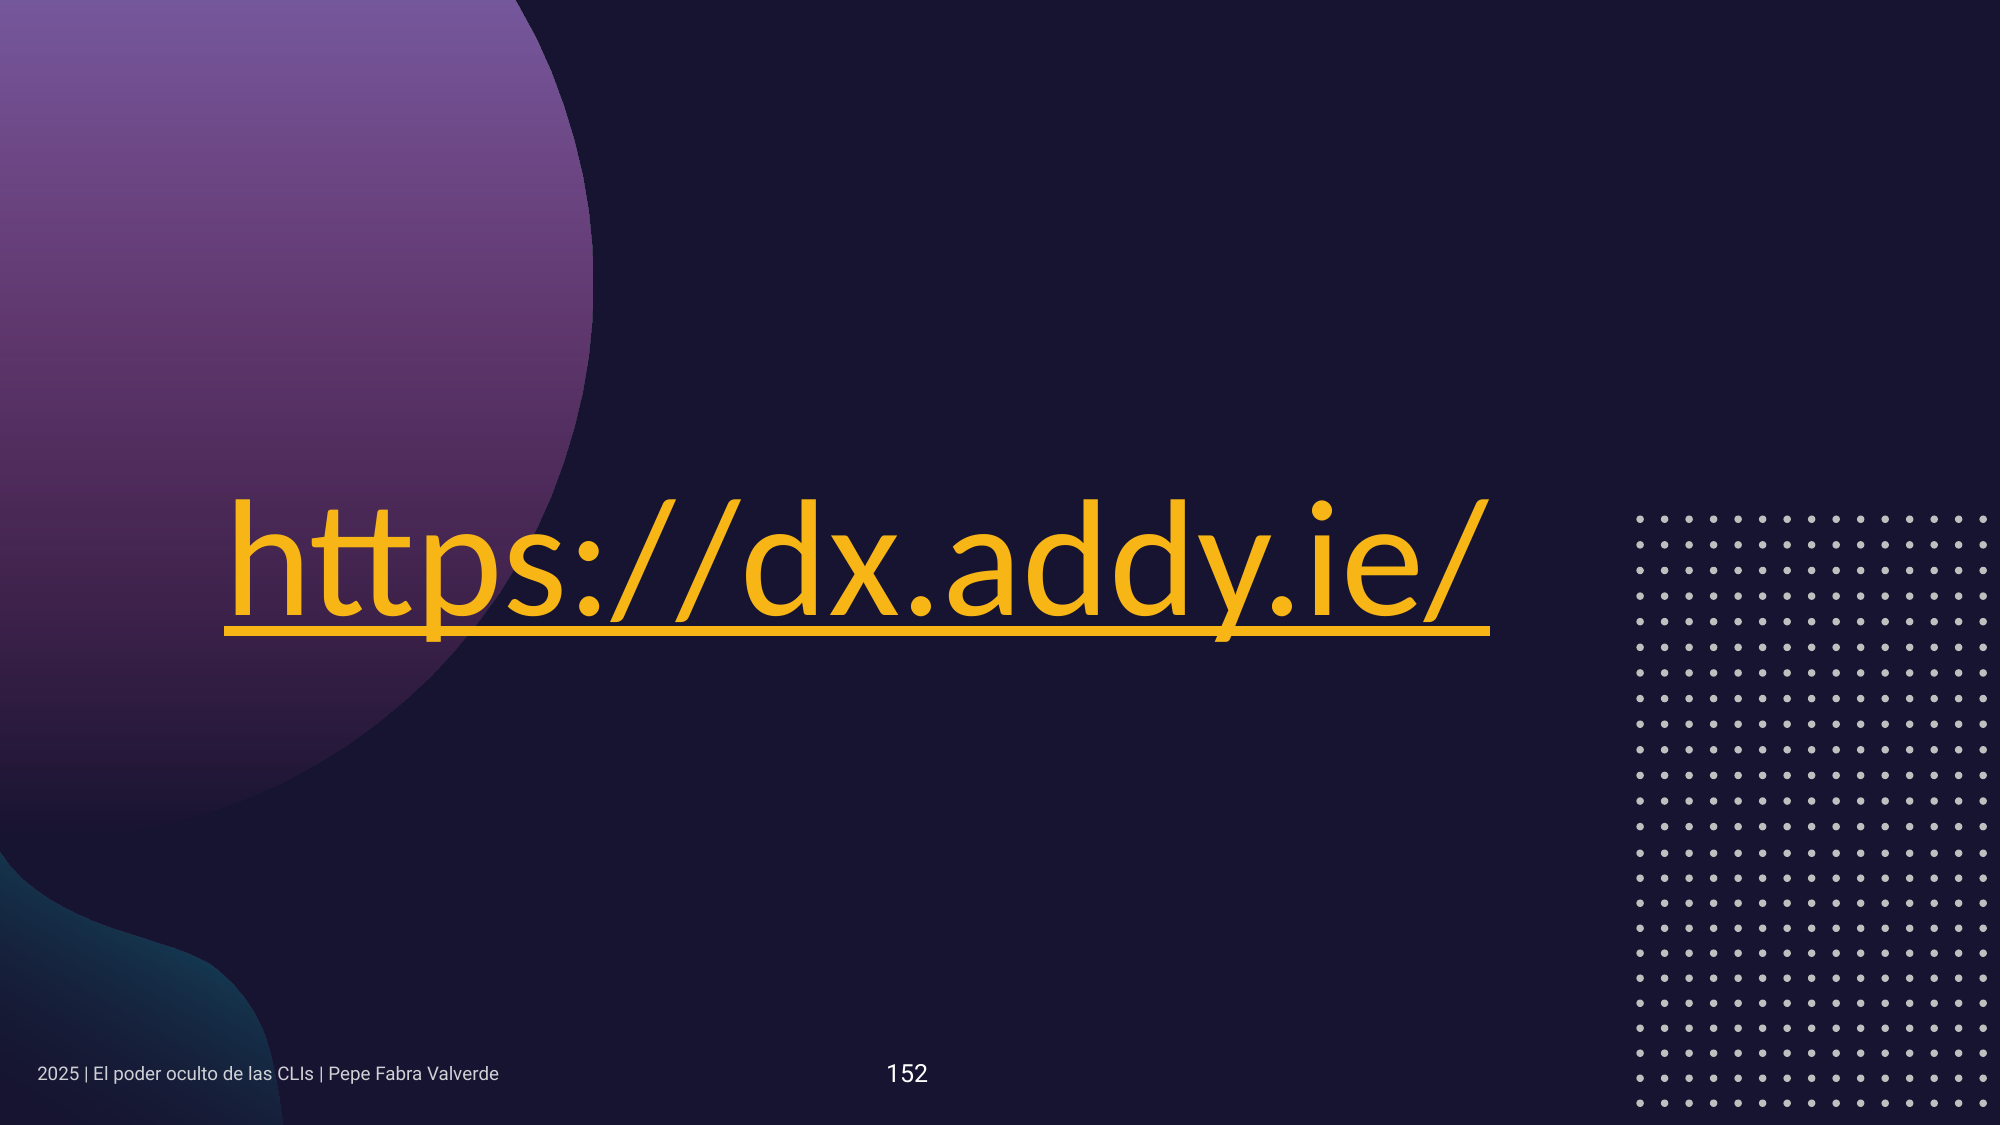

https://dx.addy.ie/
2025 | El poder oculto de las CLIs | Pepe Fabra Valverde